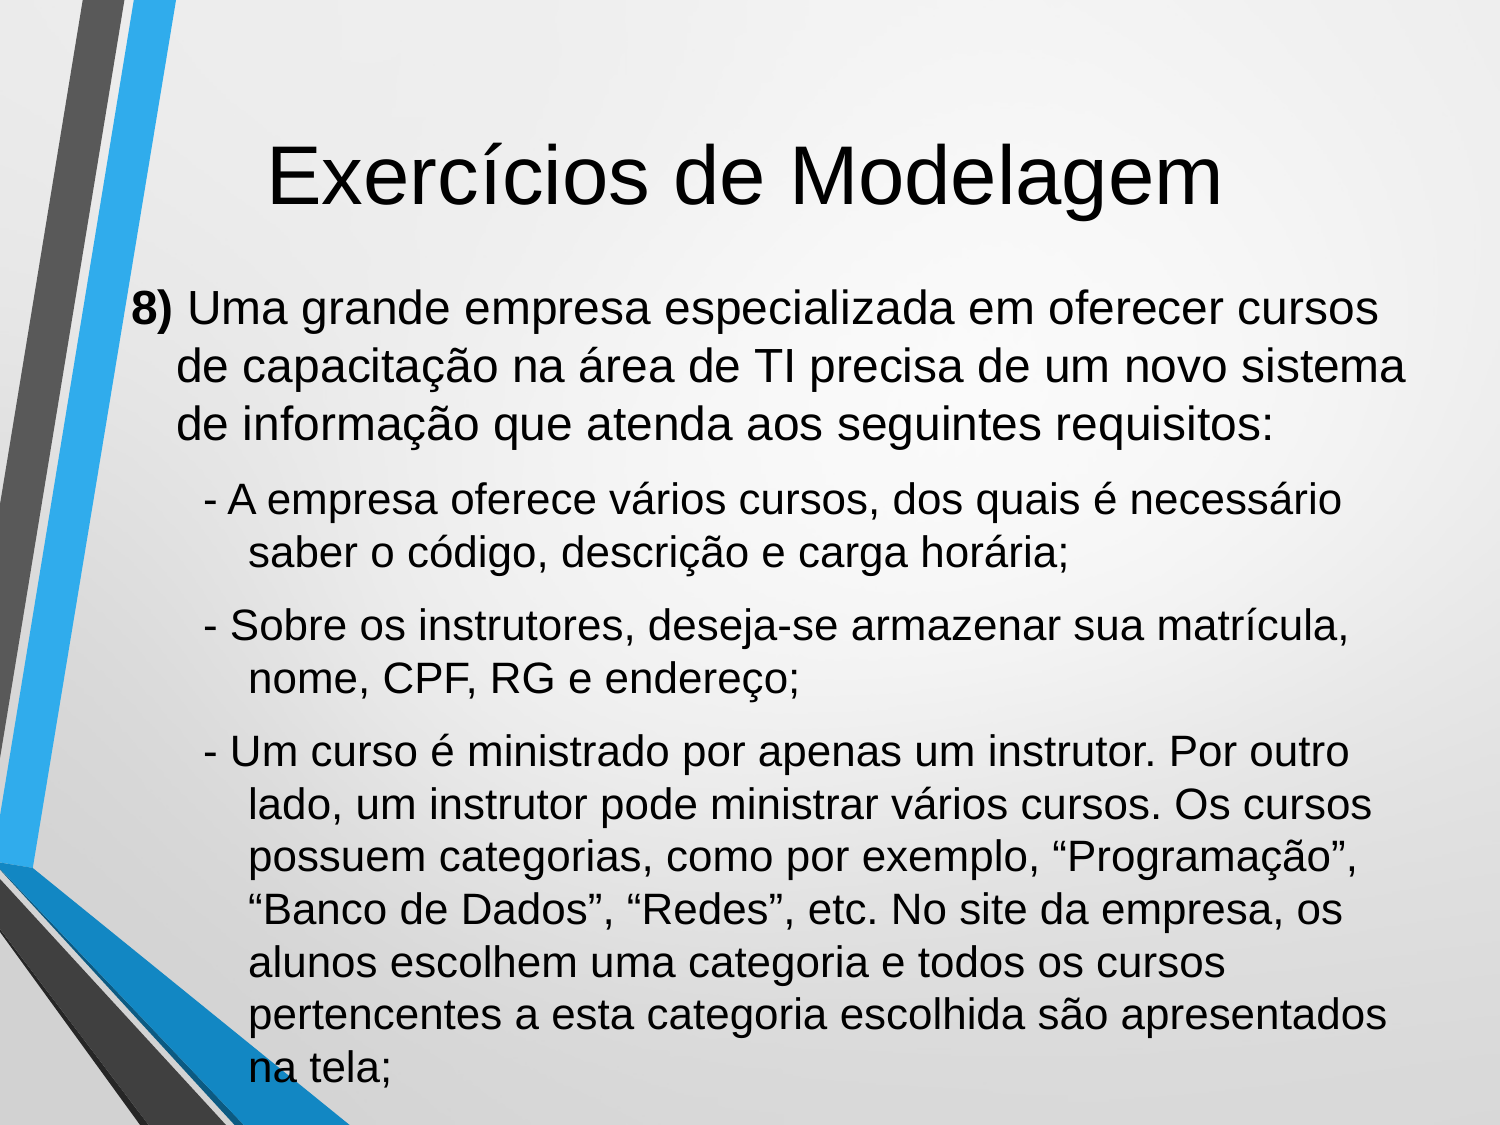

# Exercícios de Modelagem
8) Uma grande empresa especializada em oferecer cursos de capacitação na área de TI precisa de um novo sistema de informação que atenda aos seguintes requisitos:
- A empresa oferece vários cursos, dos quais é necessário saber o código, descrição e carga horária;
- Sobre os instrutores, deseja-se armazenar sua matrícula, nome, CPF, RG e endereço;
- Um curso é ministrado por apenas um instrutor. Por outro lado, um instrutor pode ministrar vários cursos. Os cursos possuem categorias, como por exemplo, “Programação”, “Banco de Dados”, “Redes”, etc. No site da empresa, os alunos escolhem uma categoria e todos os cursos pertencentes a esta categoria escolhida são apresentados na tela;